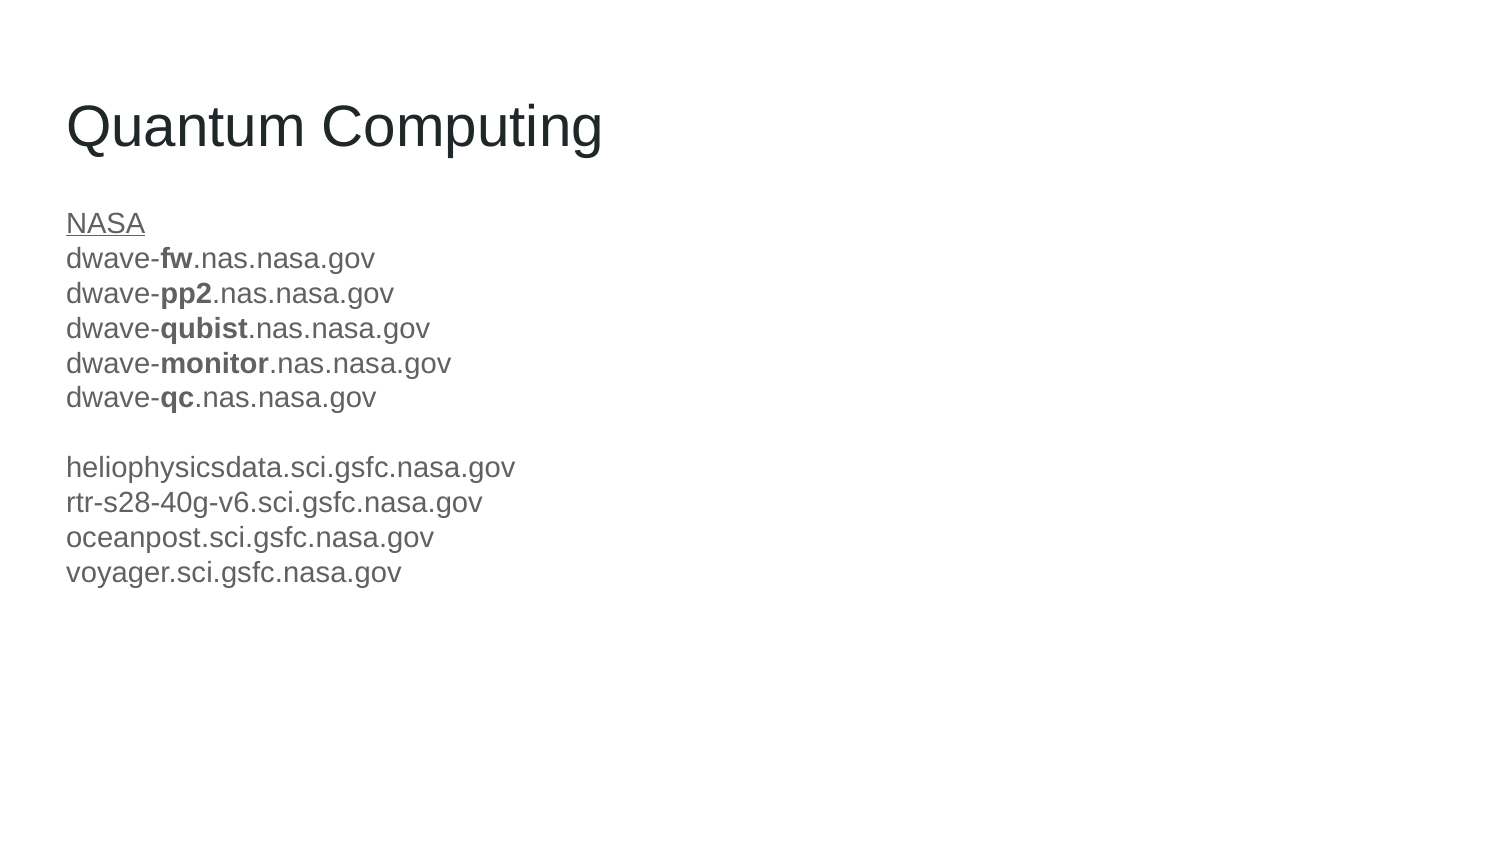

# Quantum Computing
NASA
dwave-fw.nas.nasa.gov
dwave-pp2.nas.nasa.gov
dwave-qubist.nas.nasa.gov
dwave-monitor.nas.nasa.gov
dwave-qc.nas.nasa.gov

heliophysicsdata.sci.gsfc.nasa.gov
rtr-s28-40g-v6.sci.gsfc.nasa.gov
oceanpost.sci.gsfc.nasa.gov
voyager.sci.gsfc.nasa.gov